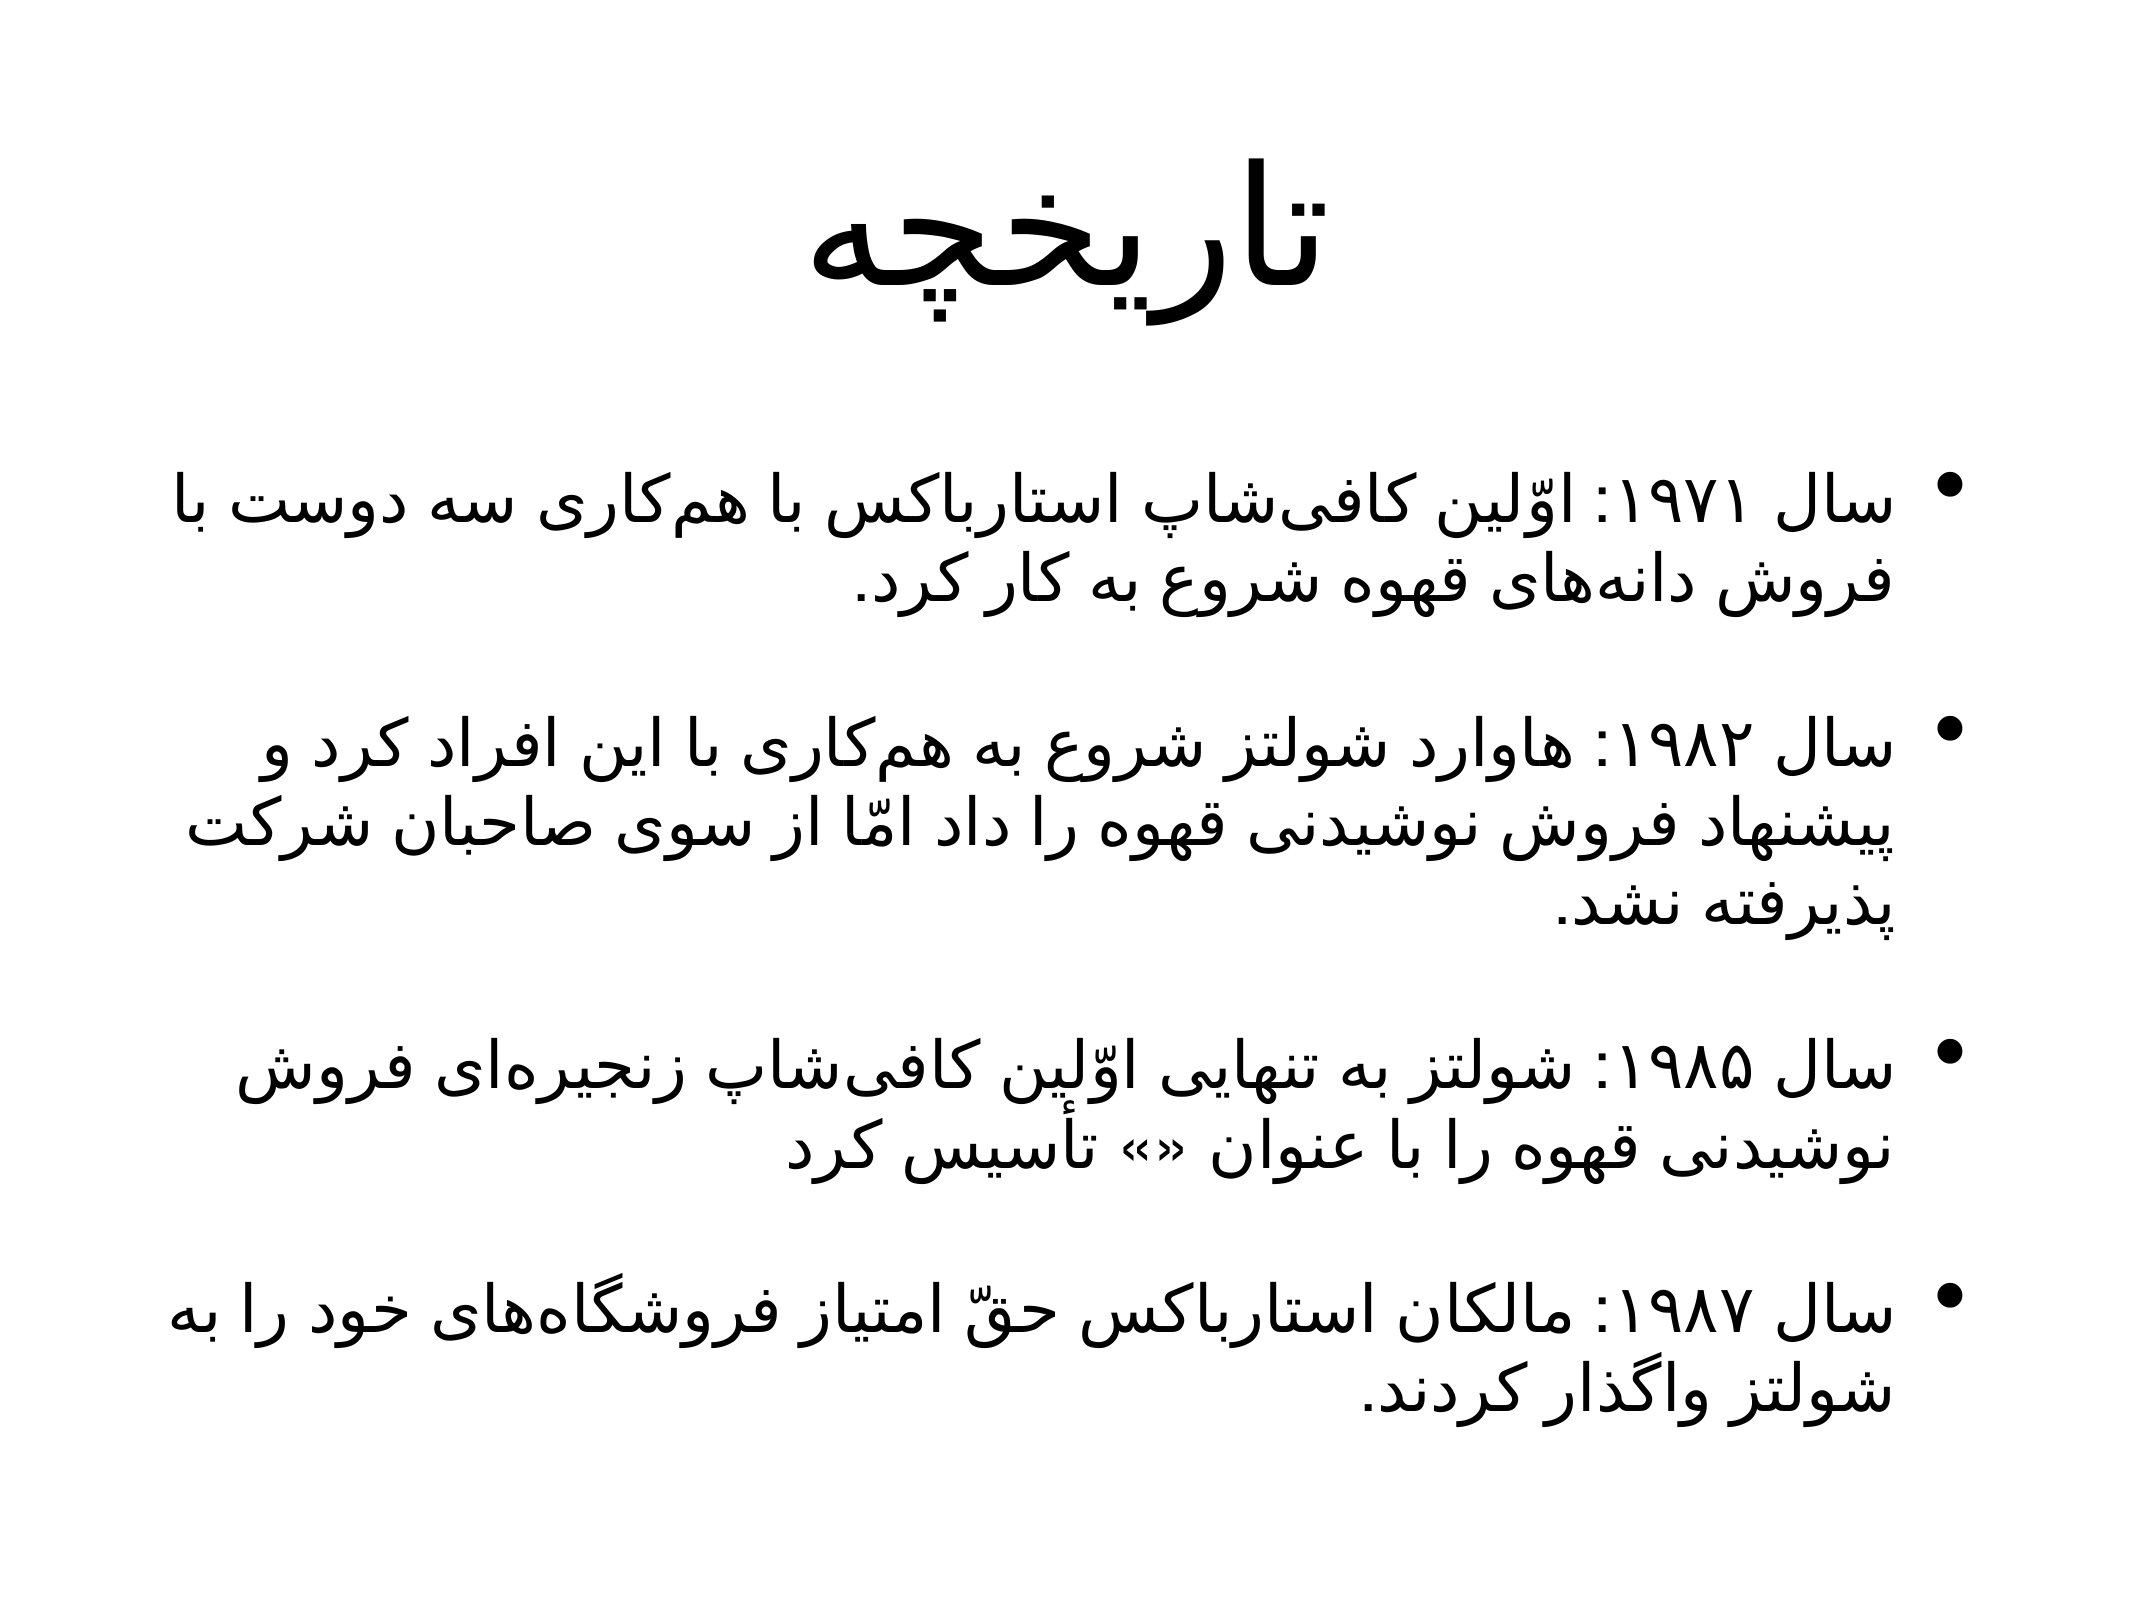

# تاریخچه
سال ۱۹۷۱: اوّلین کافی‌شاپ استارباکس با هم‌کاری سه دوست با فروش دانه‌های قهوه شروع به کار کرد.
سال ۱۹۸۲: هاوارد شولتز شروع به هم‌کاری با این افراد کرد و پیشنهاد فروش نوشیدنی قهوه را داد امّا از سوی صاحبان شرکت پذیرفته نشد.
سال ۱۹۸۵: شولتز به تنهایی اوّلین کافی‌شاپ زنجیره‌ای فروش نوشیدنی قهوه را با عنوان «» تأسیس کرد
سال ۱۹۸۷: مالکان استارباکس حقّ امتیاز فروشگاه‌های خود را به شولتز واگذار کردند.